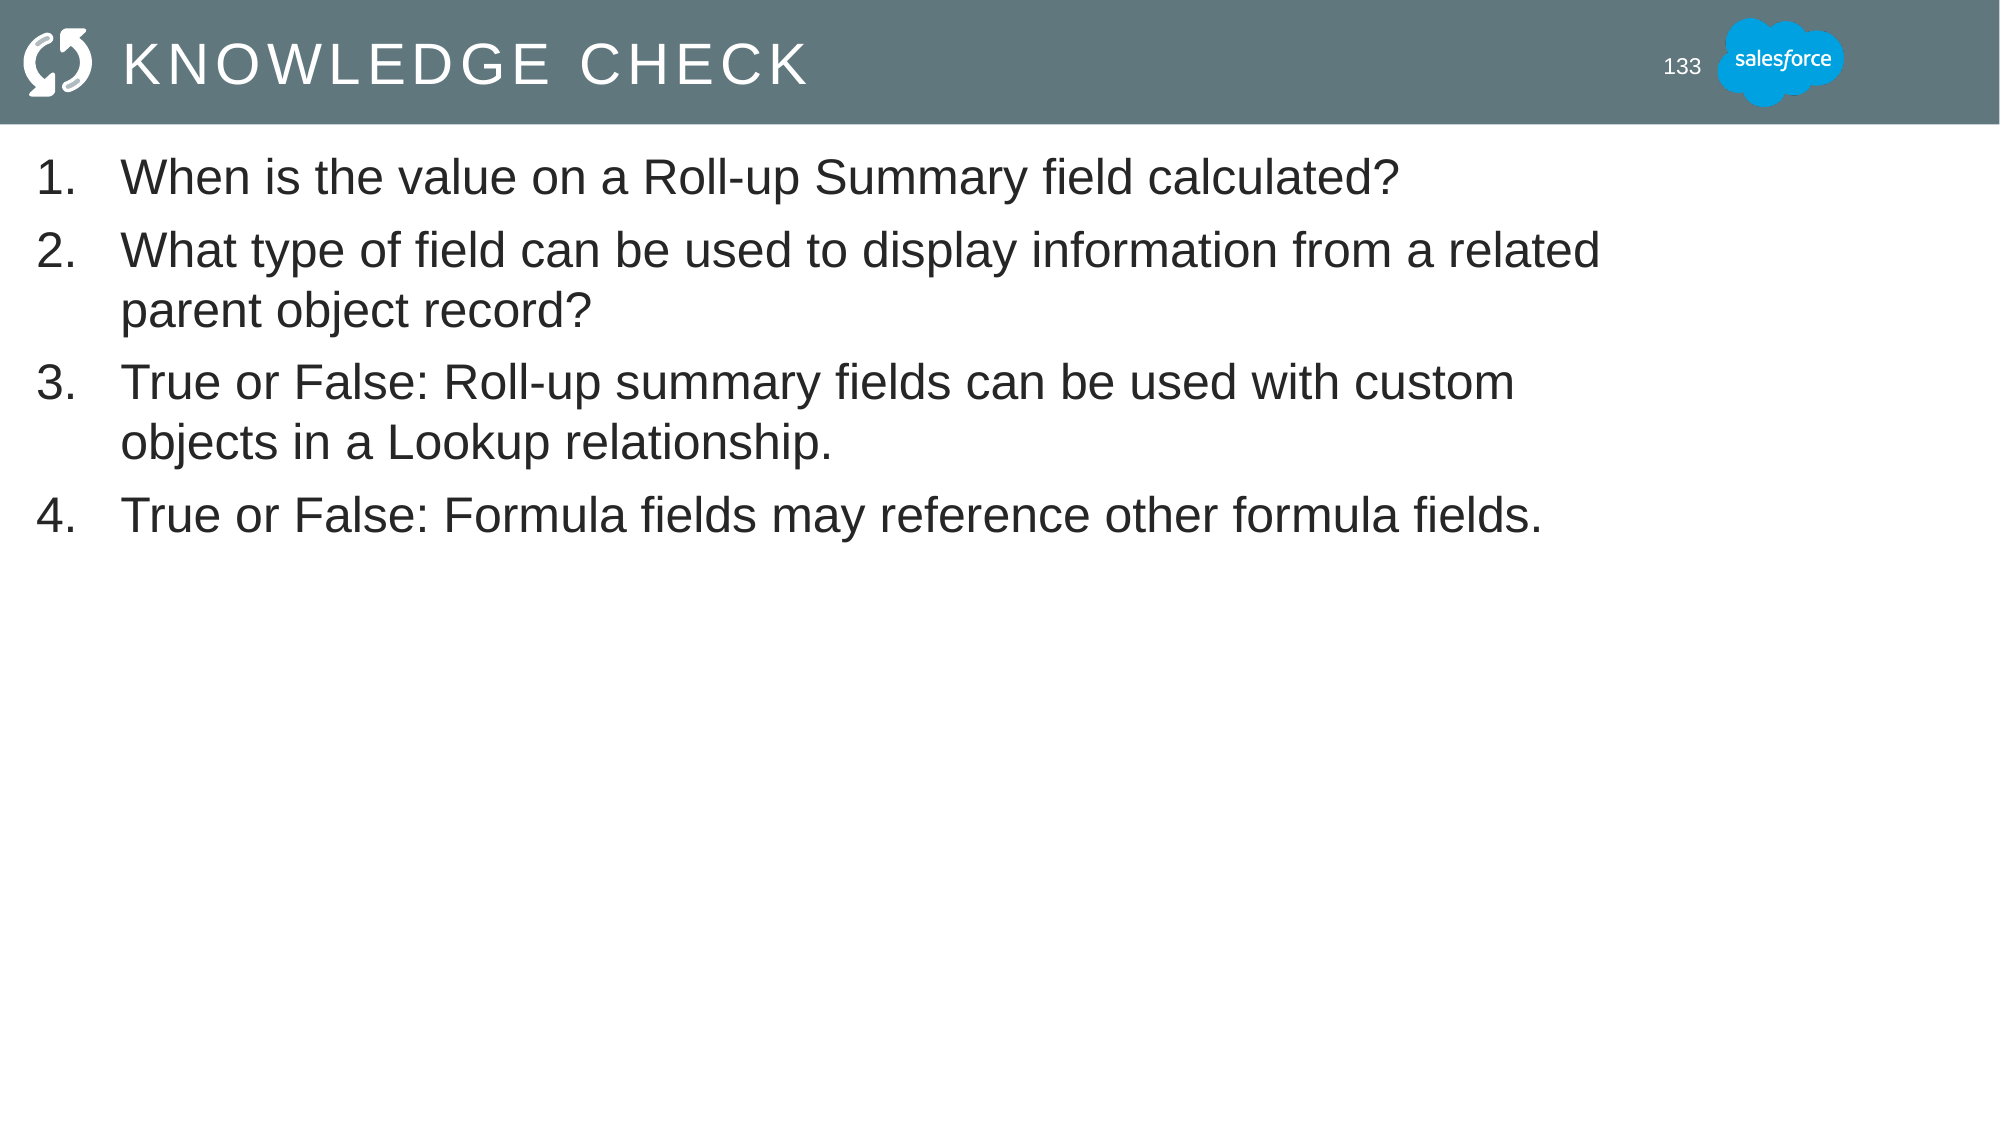

# Knowledge Check
133
When is the value on a Roll-up Summary field calculated?
What type of field can be used to display information from a related parent object record?
True or False: Roll-up summary fields can be used with custom objects in a Lookup relationship.
True or False: Formula fields may reference other formula fields.